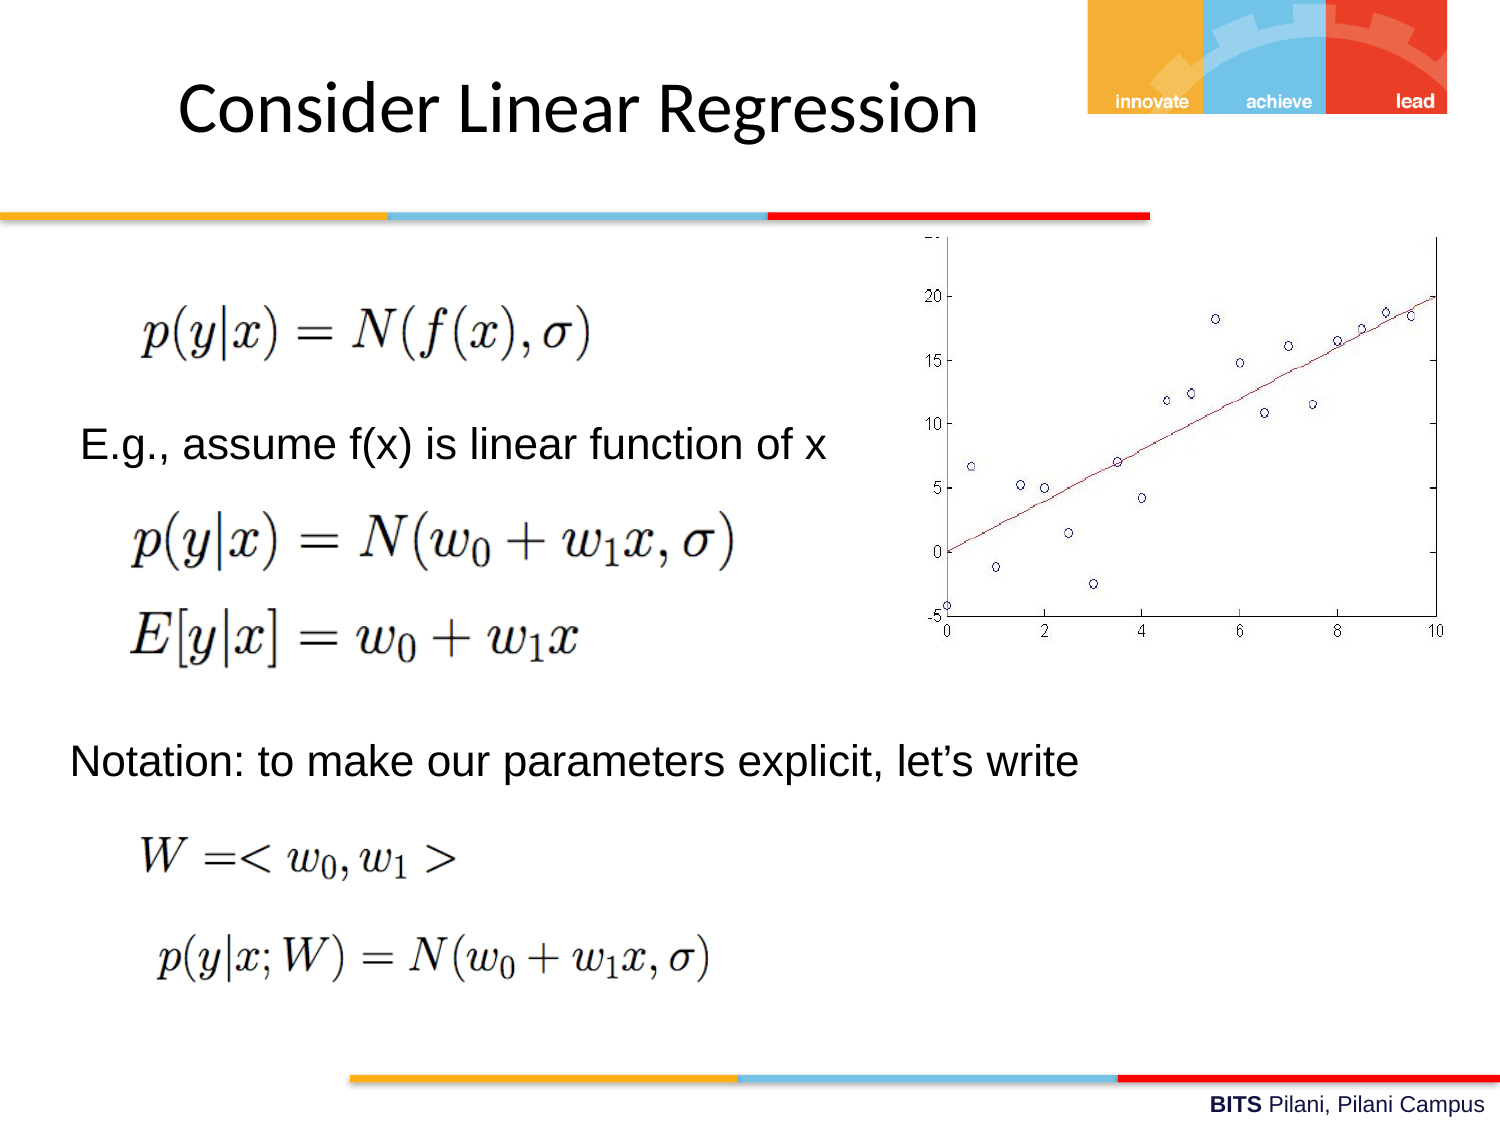

# Consider Linear Regression

E.g., assume f(x) is linear function of x

Notation: to make our parameters explicit, let’s write